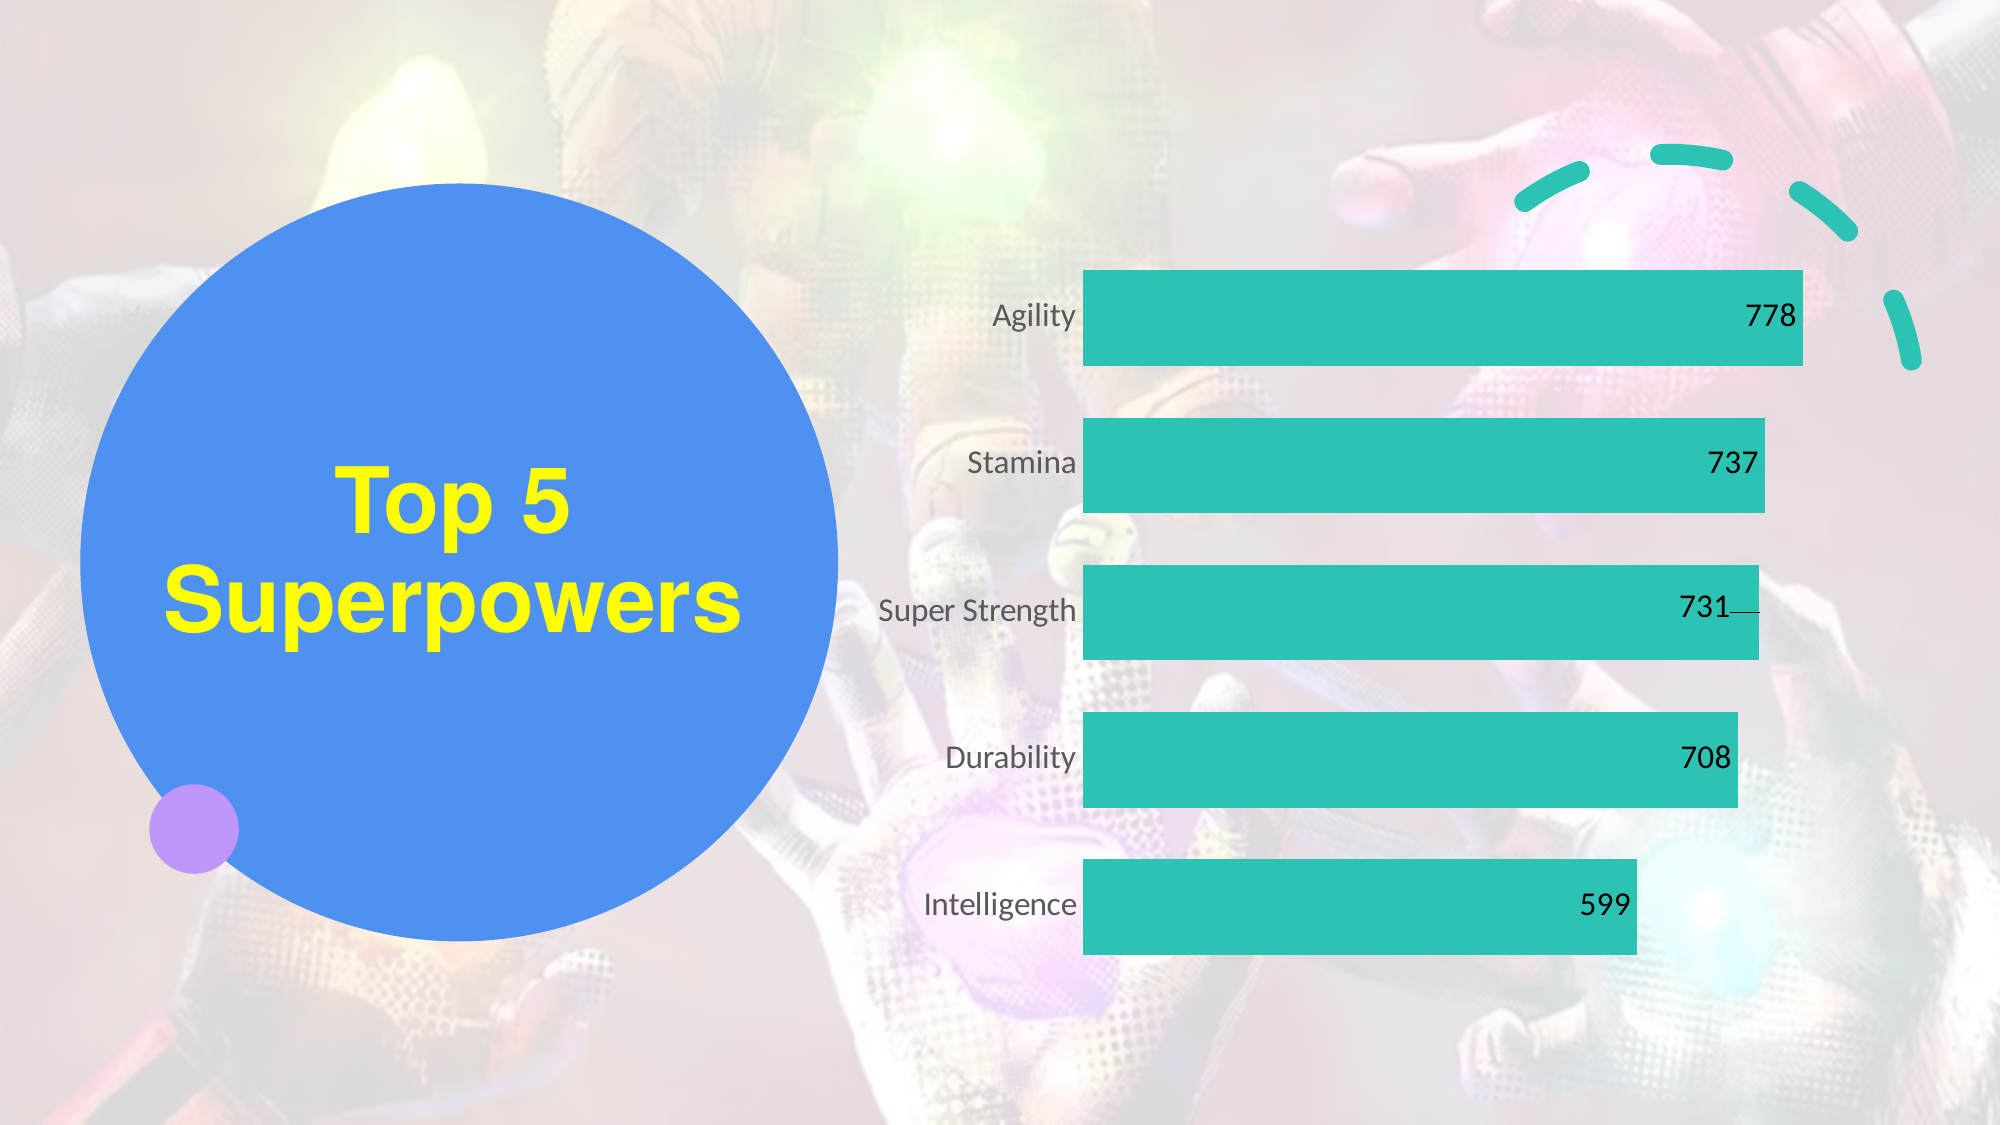

# Top 5 Superpowers

### Chart

| Category | Count |
|---|---|
| Agility | 778.0 |
| Stamina | 737.0 |
| Super Strength | 731.0 |
| Durability | 708.0 |
| Intelligence | 599.0 |